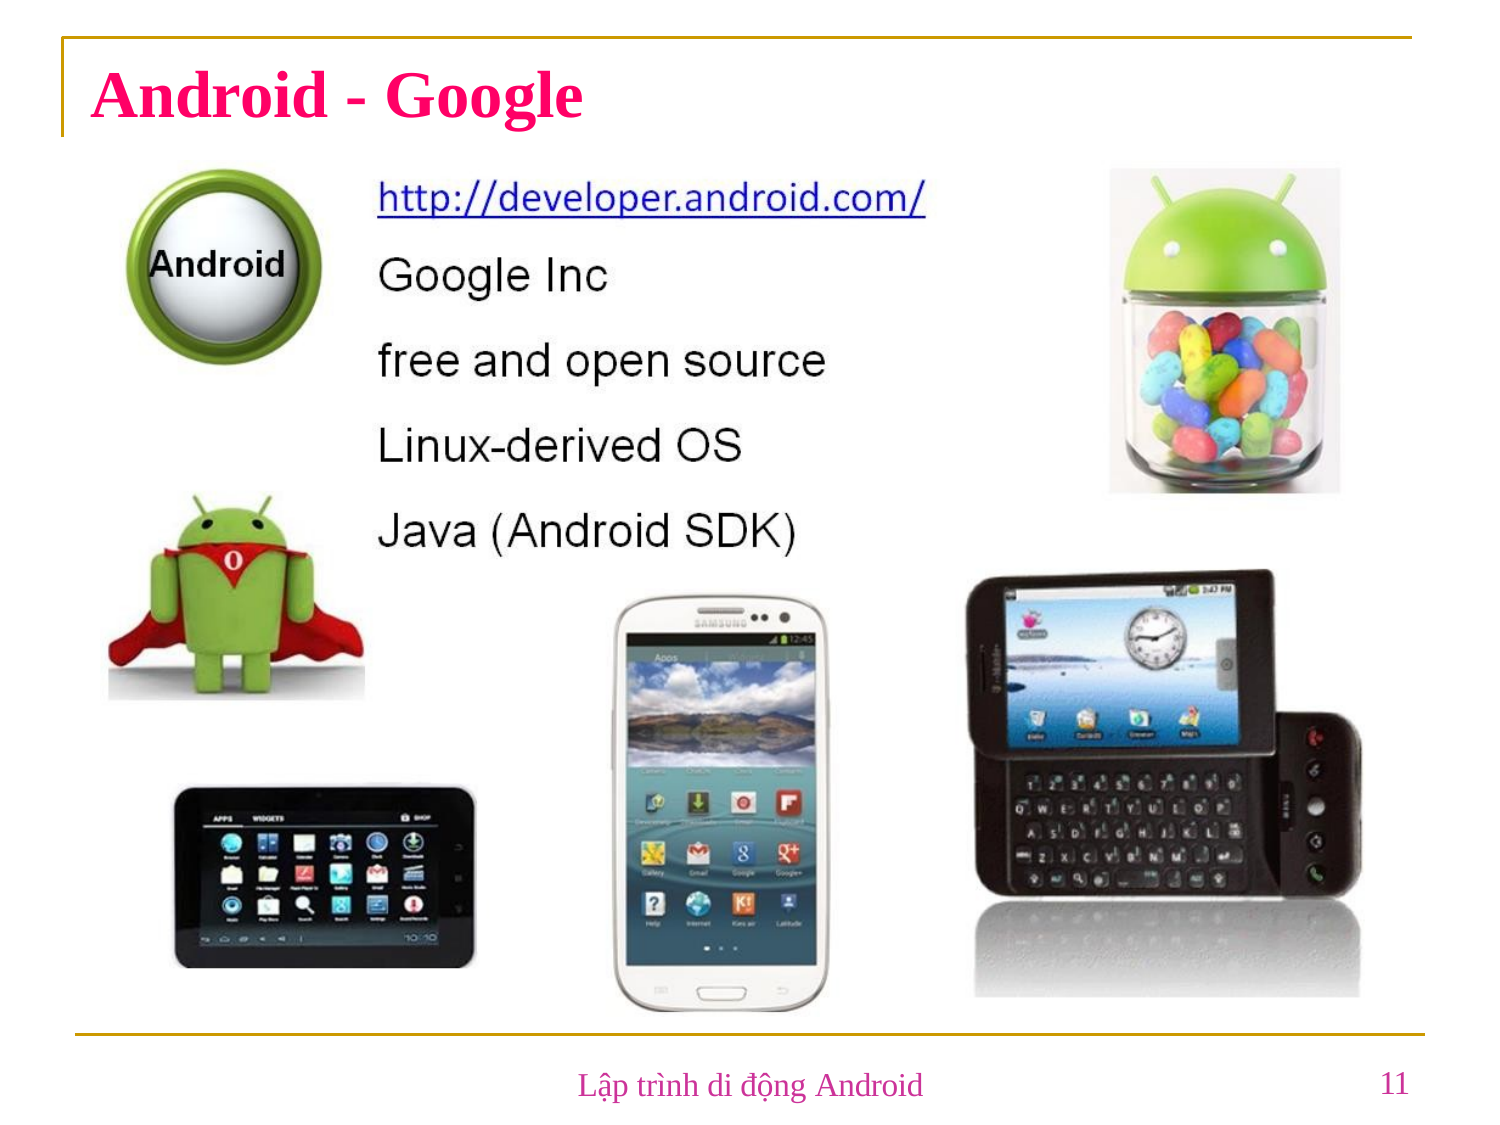

# Android - Google

11
Lập trình di động Android